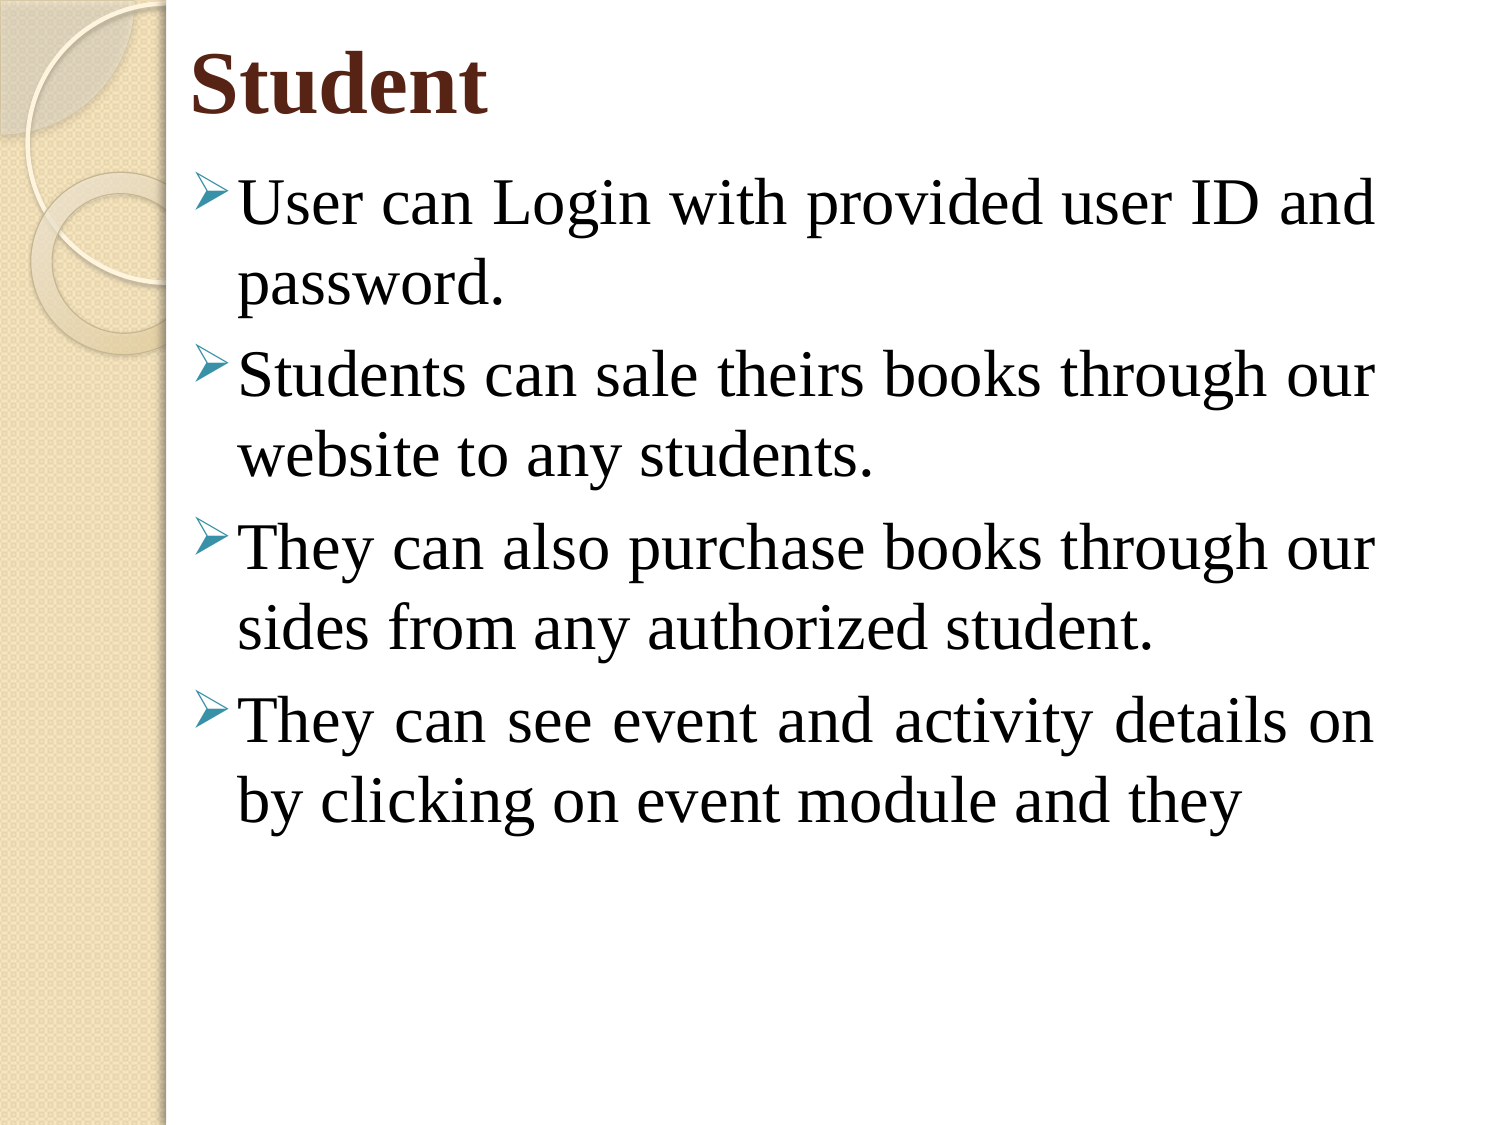

# Student
User can Login with provided user ID and password.
Students can sale theirs books through our website to any students.
They can also purchase books through our sides from any authorized student.
They can see event and activity details on by clicking on event module and they